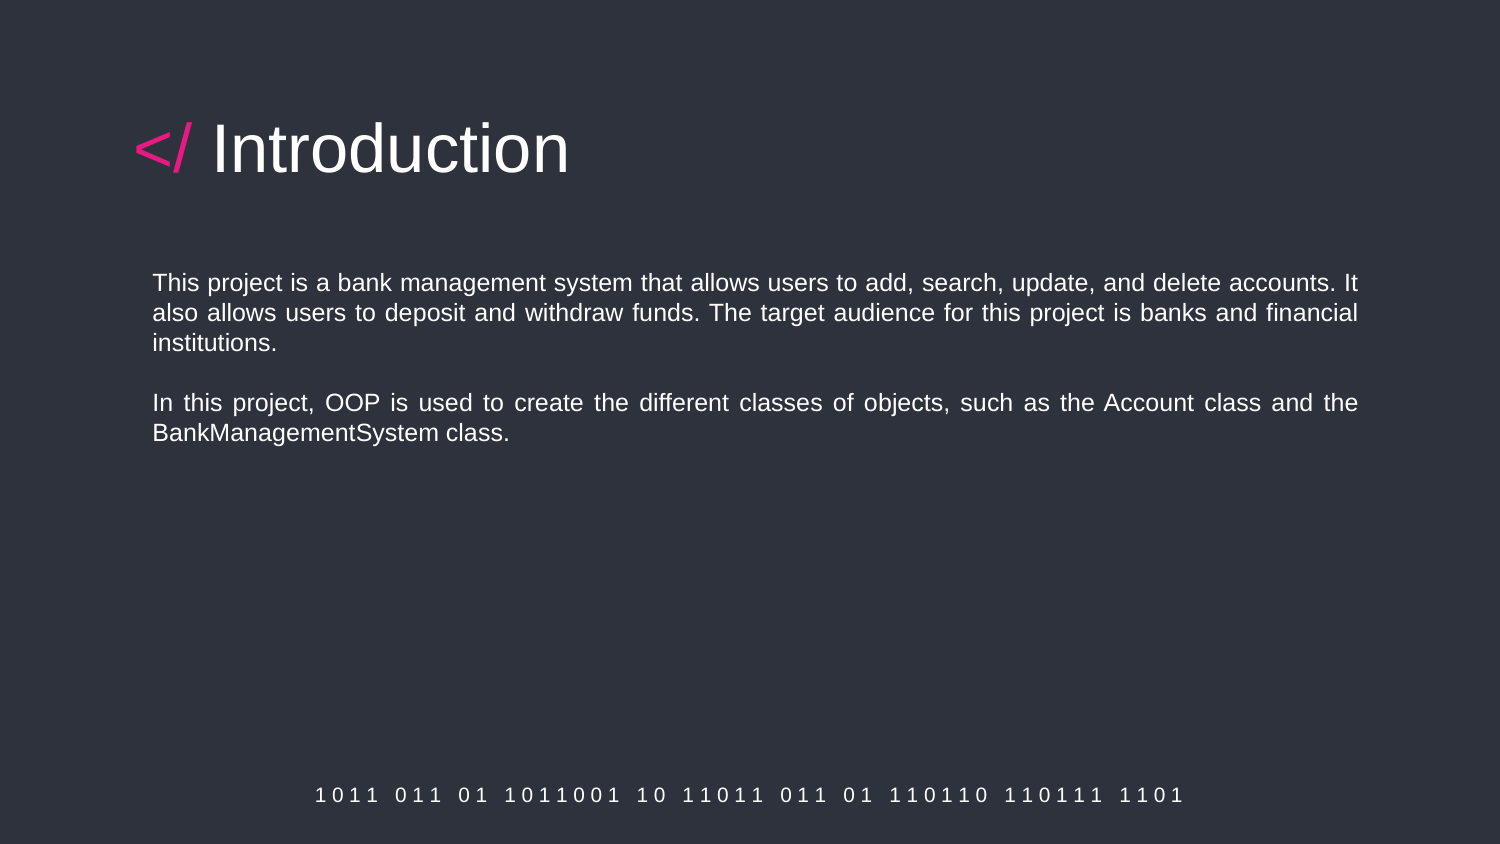

# </ Introduction

This project is a bank management system that allows users to add, search, update, and delete accounts. It also allows users to deposit and withdraw funds. The target audience for this project is banks and financial institutions.

In this project, OOP is used to create the different classes of objects, such as the Account class and the BankManagementSystem class.